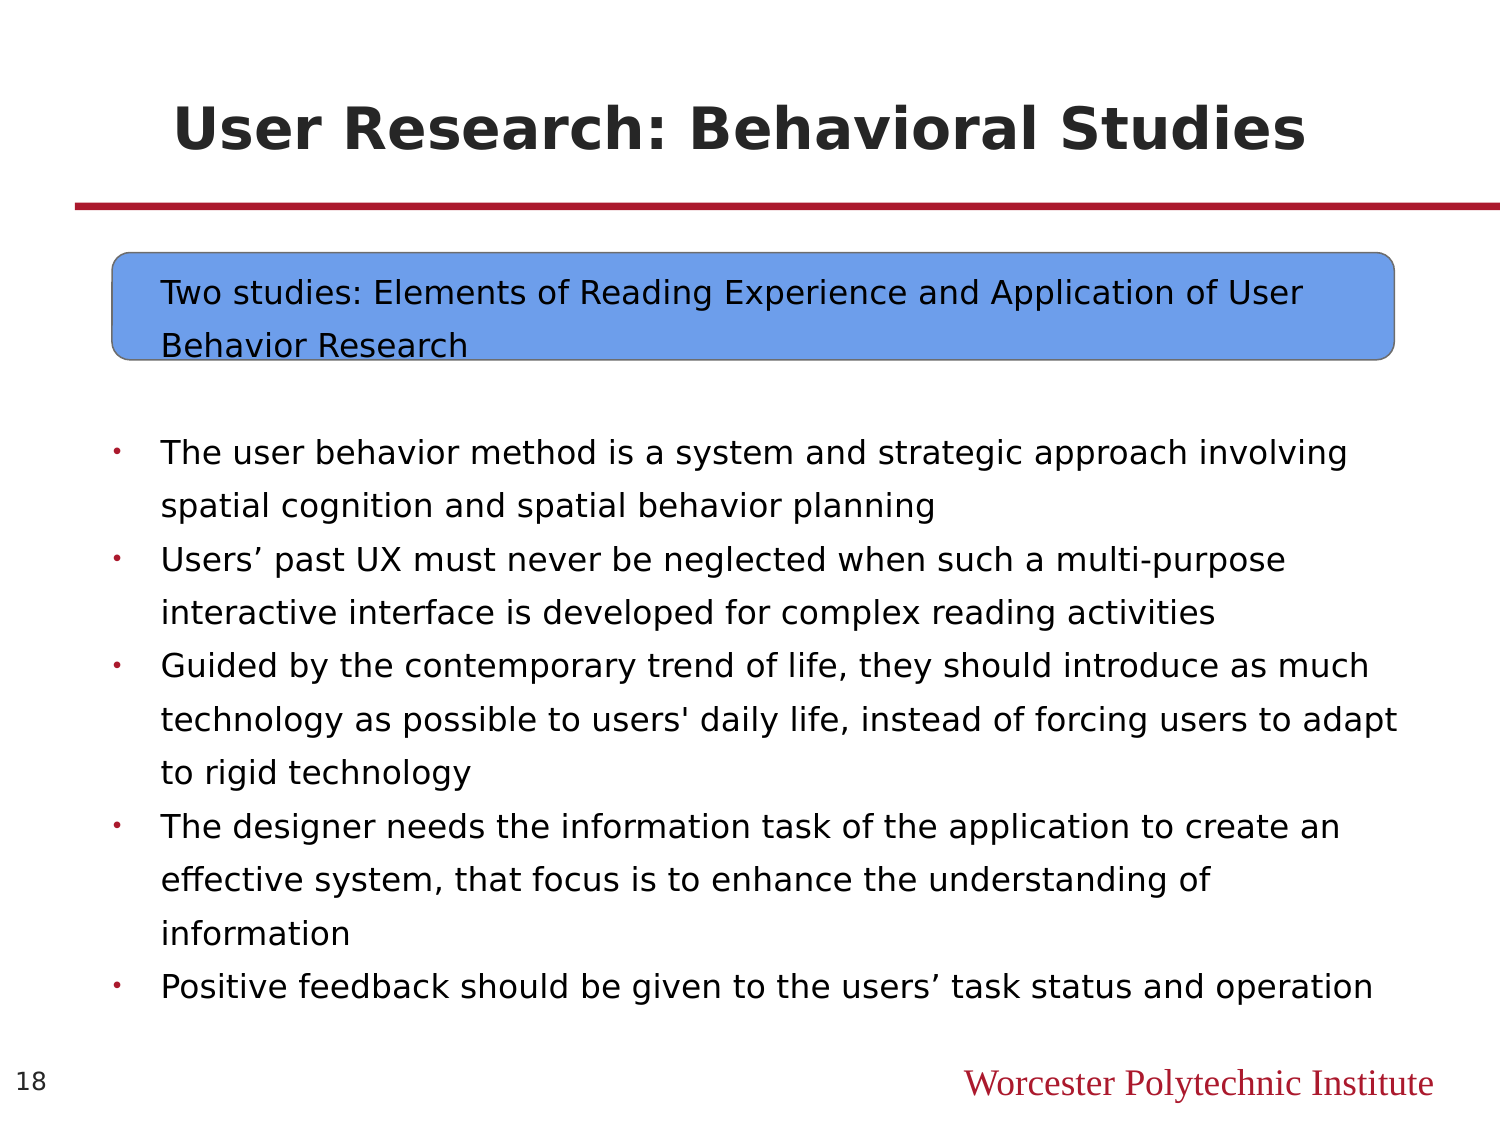

# User Research: Behavioral Studies
Two studies: Elements of Reading Experience and Application of User Behavior Research

The user behavior method is a system and strategic approach involving spatial cognition and spatial behavior planning
Users’ past UX must never be neglected when such a multi-purpose interactive interface is developed for complex reading activities
Guided by the contemporary trend of life, they should introduce as much technology as possible to users' daily life, instead of forcing users to adapt to rigid technology
The designer needs the information task of the application to create an effective system, that focus is to enhance the understanding of information
Positive feedback should be given to the users’ task status and operation

18